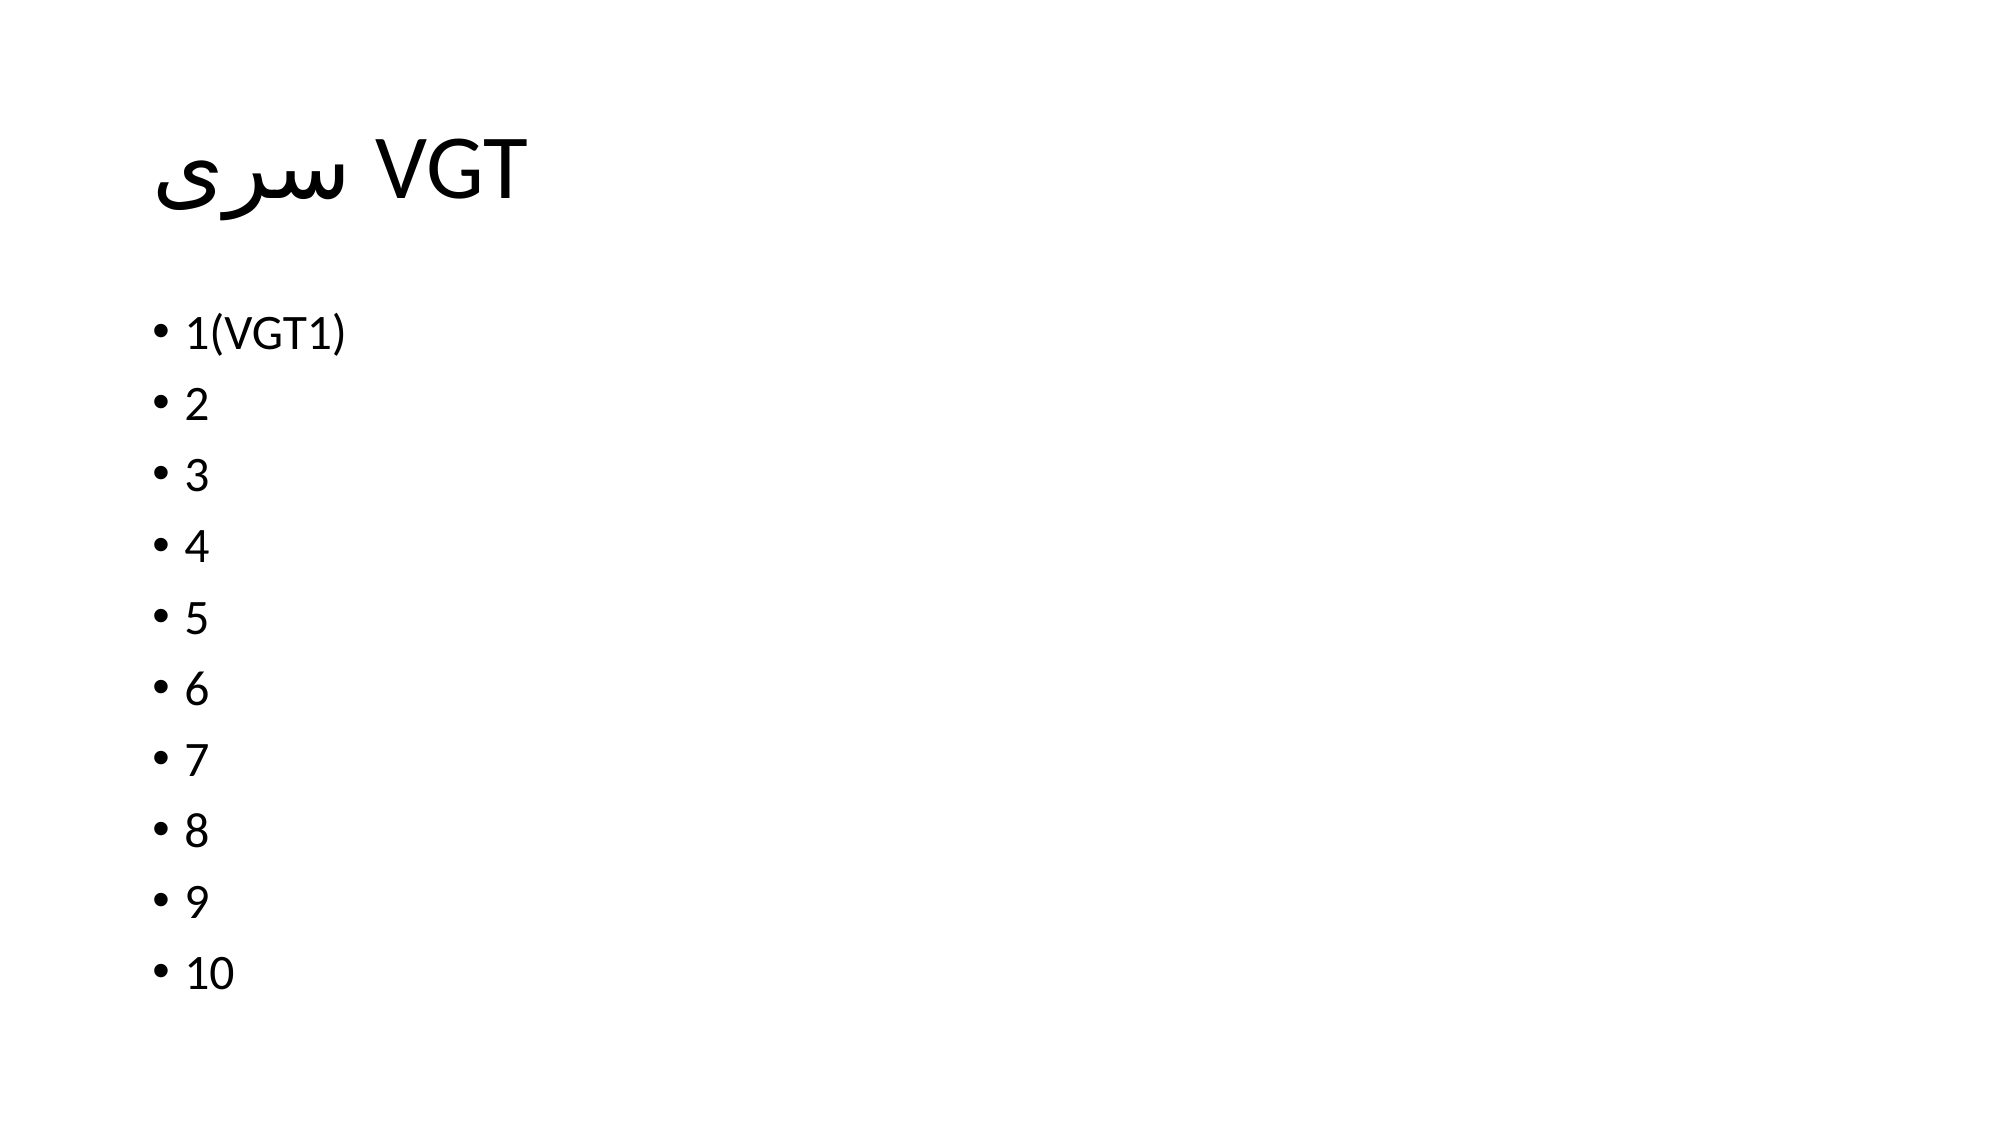

# سری VGT
1(VGT1)
2
3
4
5
6
7
8
9
10